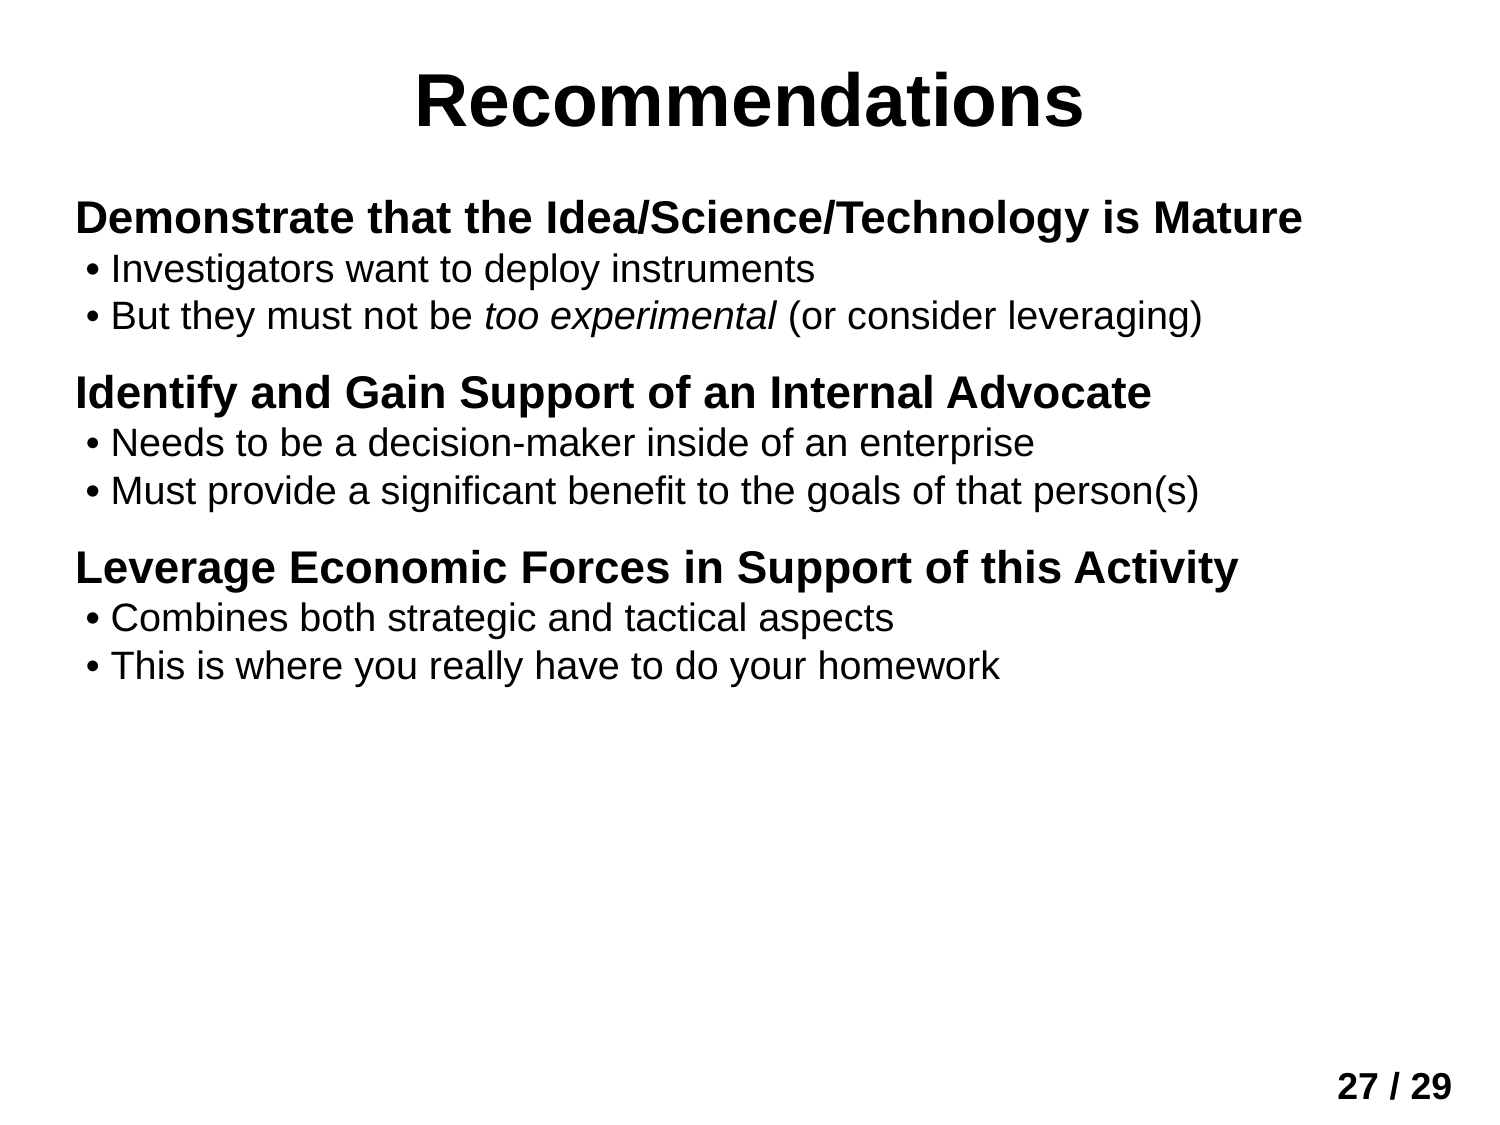

# Recommendations
Demonstrate that the Idea/Science/Technology is Mature
 • Investigators want to deploy instruments
 • But they must not be too experimental (or consider leveraging)

Identify and Gain Support of an Internal Advocate
 • Needs to be a decision-maker inside of an enterprise
 • Must provide a significant benefit to the goals of that person(s)

Leverage Economic Forces in Support of this Activity
 • Combines both strategic and tactical aspects
 • This is where you really have to do your homework